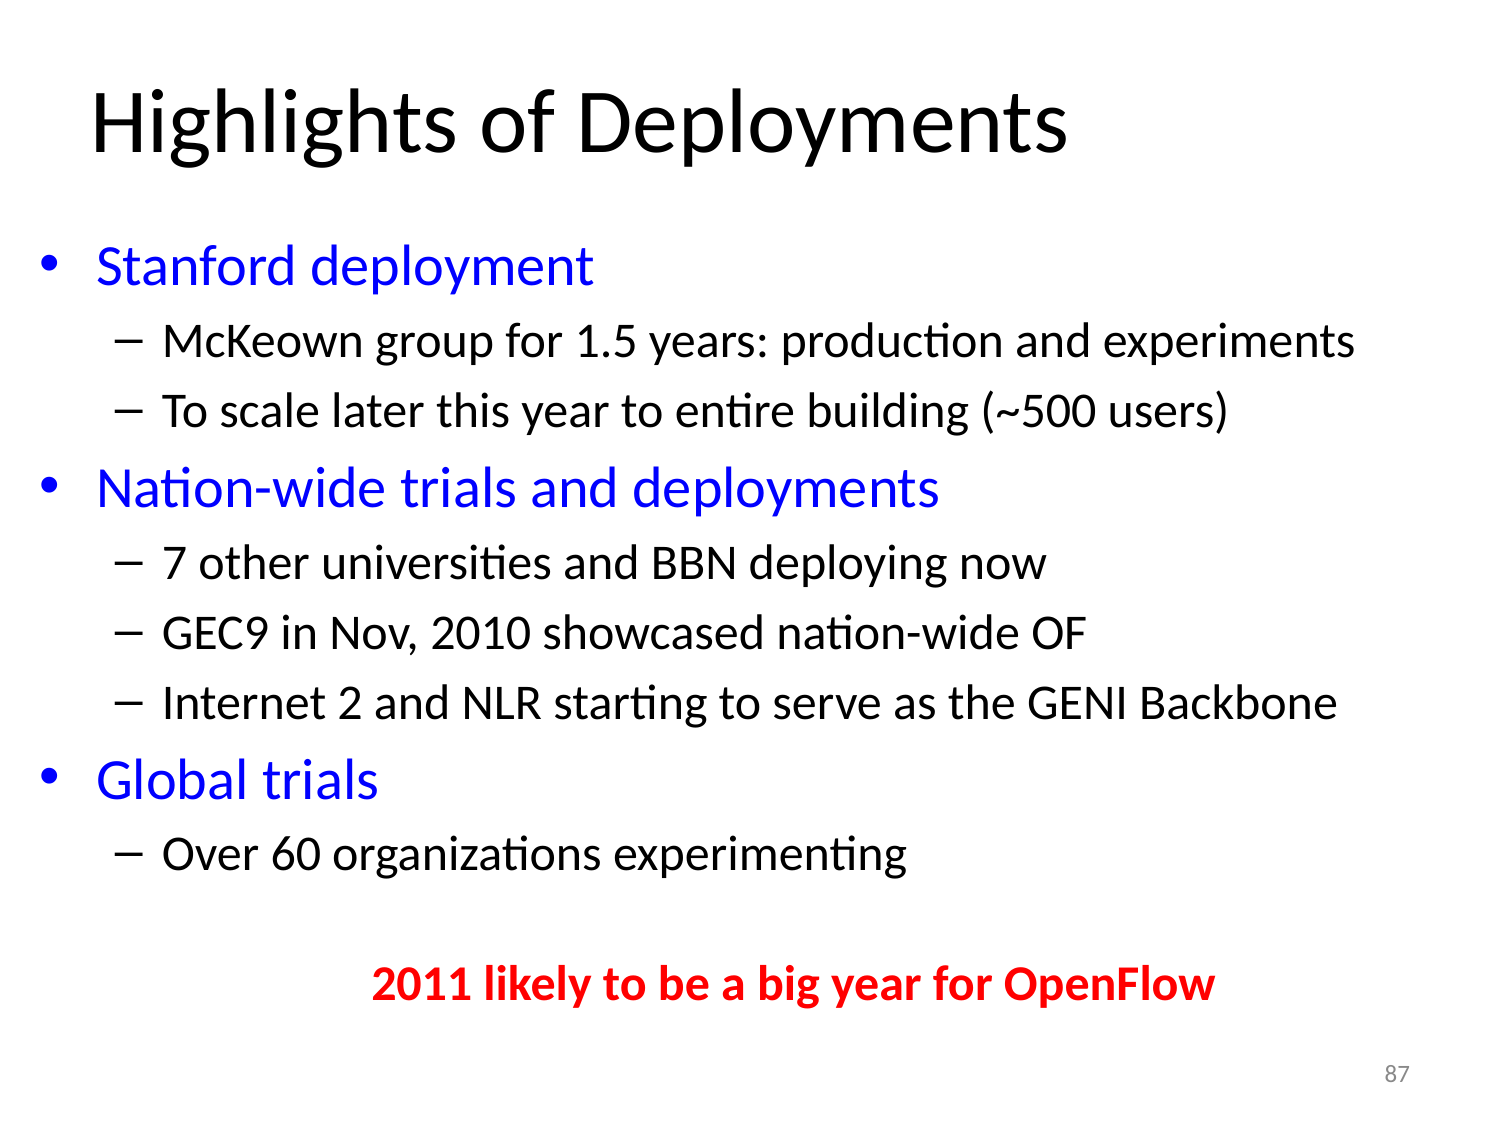

# Highlights of Deployments
Stanford deployment
McKeown group for 1.5 years: production and experiments
To scale later this year to entire building (~500 users)
Nation-wide trials and deployments
7 other universities and BBN deploying now
GEC9 in Nov, 2010 showcased nation-wide OF
Internet 2 and NLR starting to serve as the GENI Backbone
Global trials
Over 60 organizations experimenting
2011 likely to be a big year for OpenFlow
87